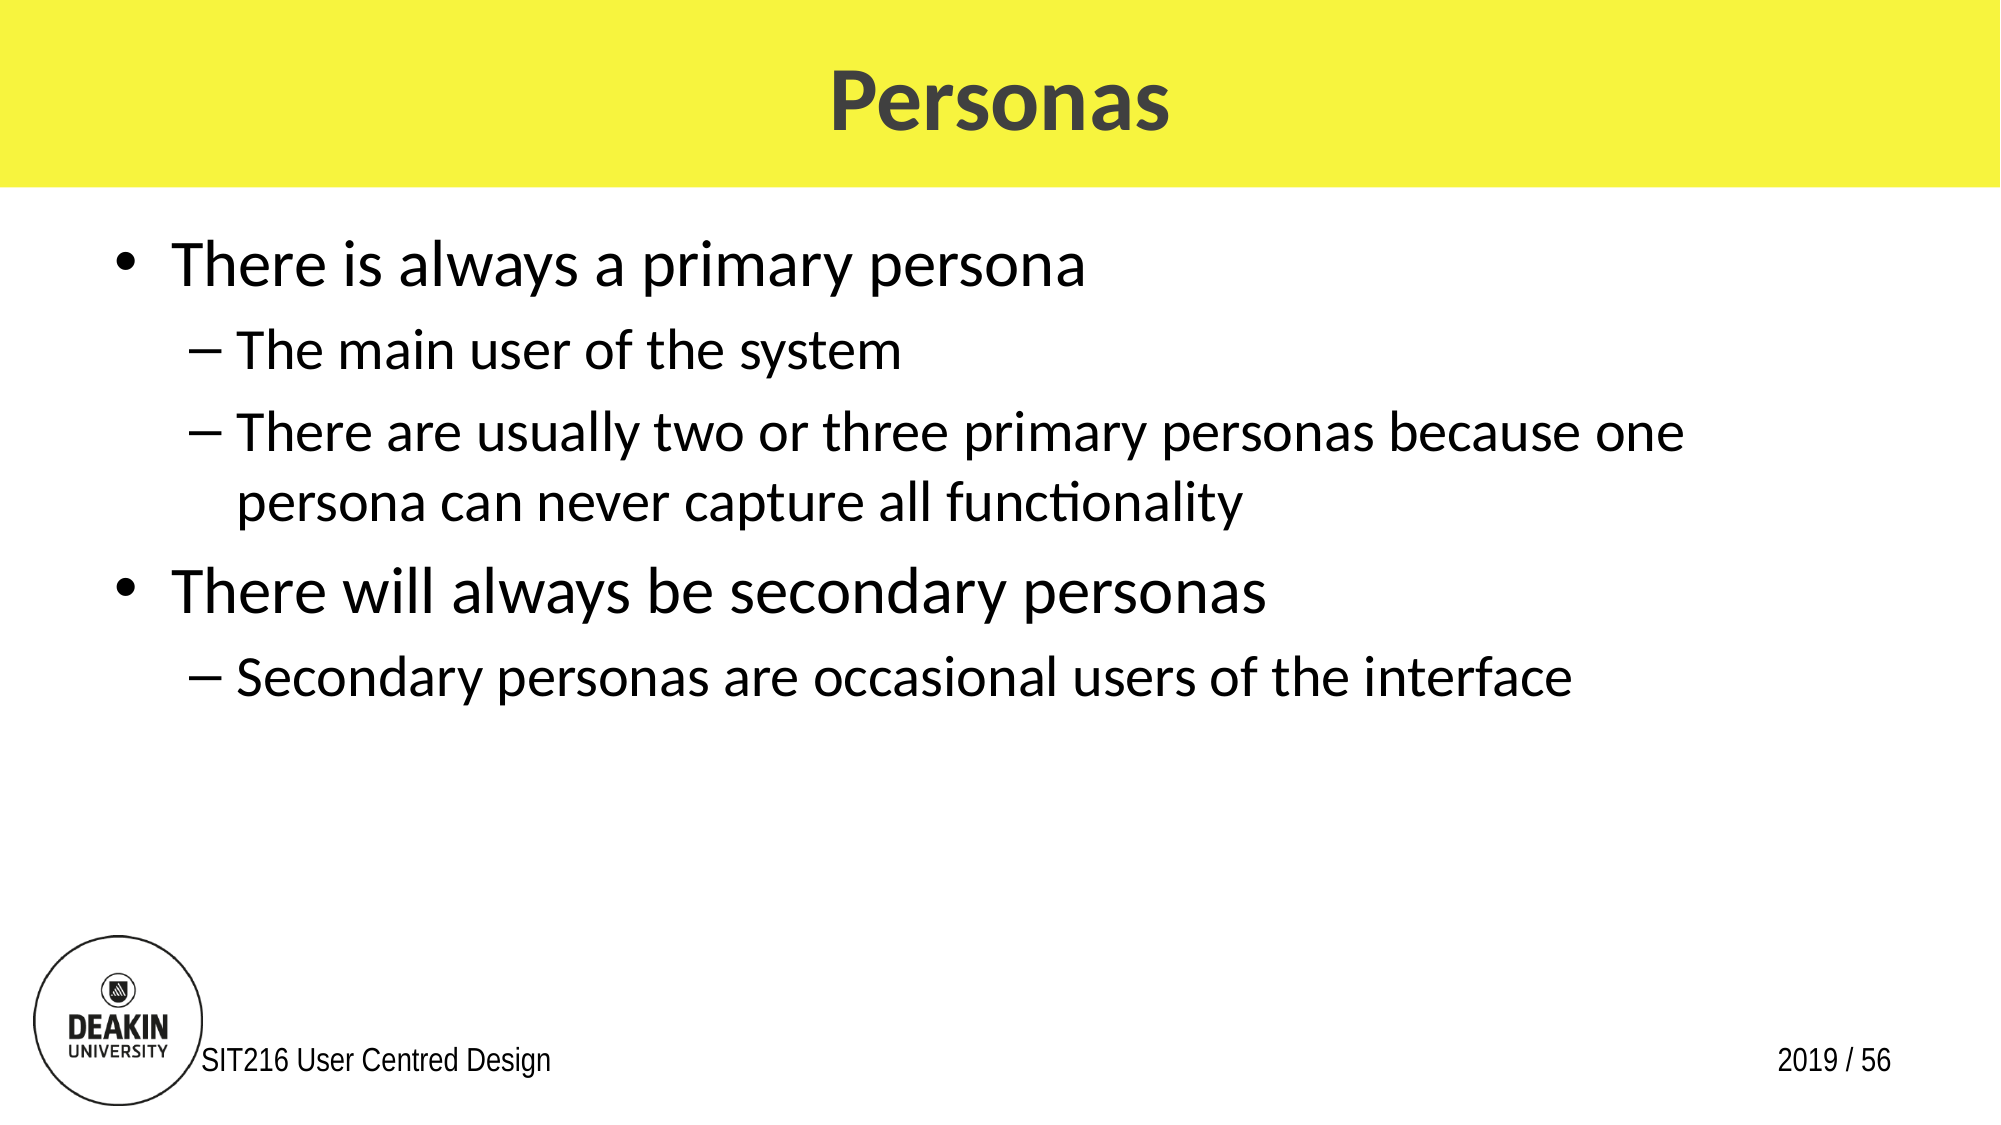

# Personas
There is always a primary persona
The main user of the system
There are usually two or three primary personas because one persona can never capture all functionality
There will always be secondary personas
Secondary personas are occasional users of the interface